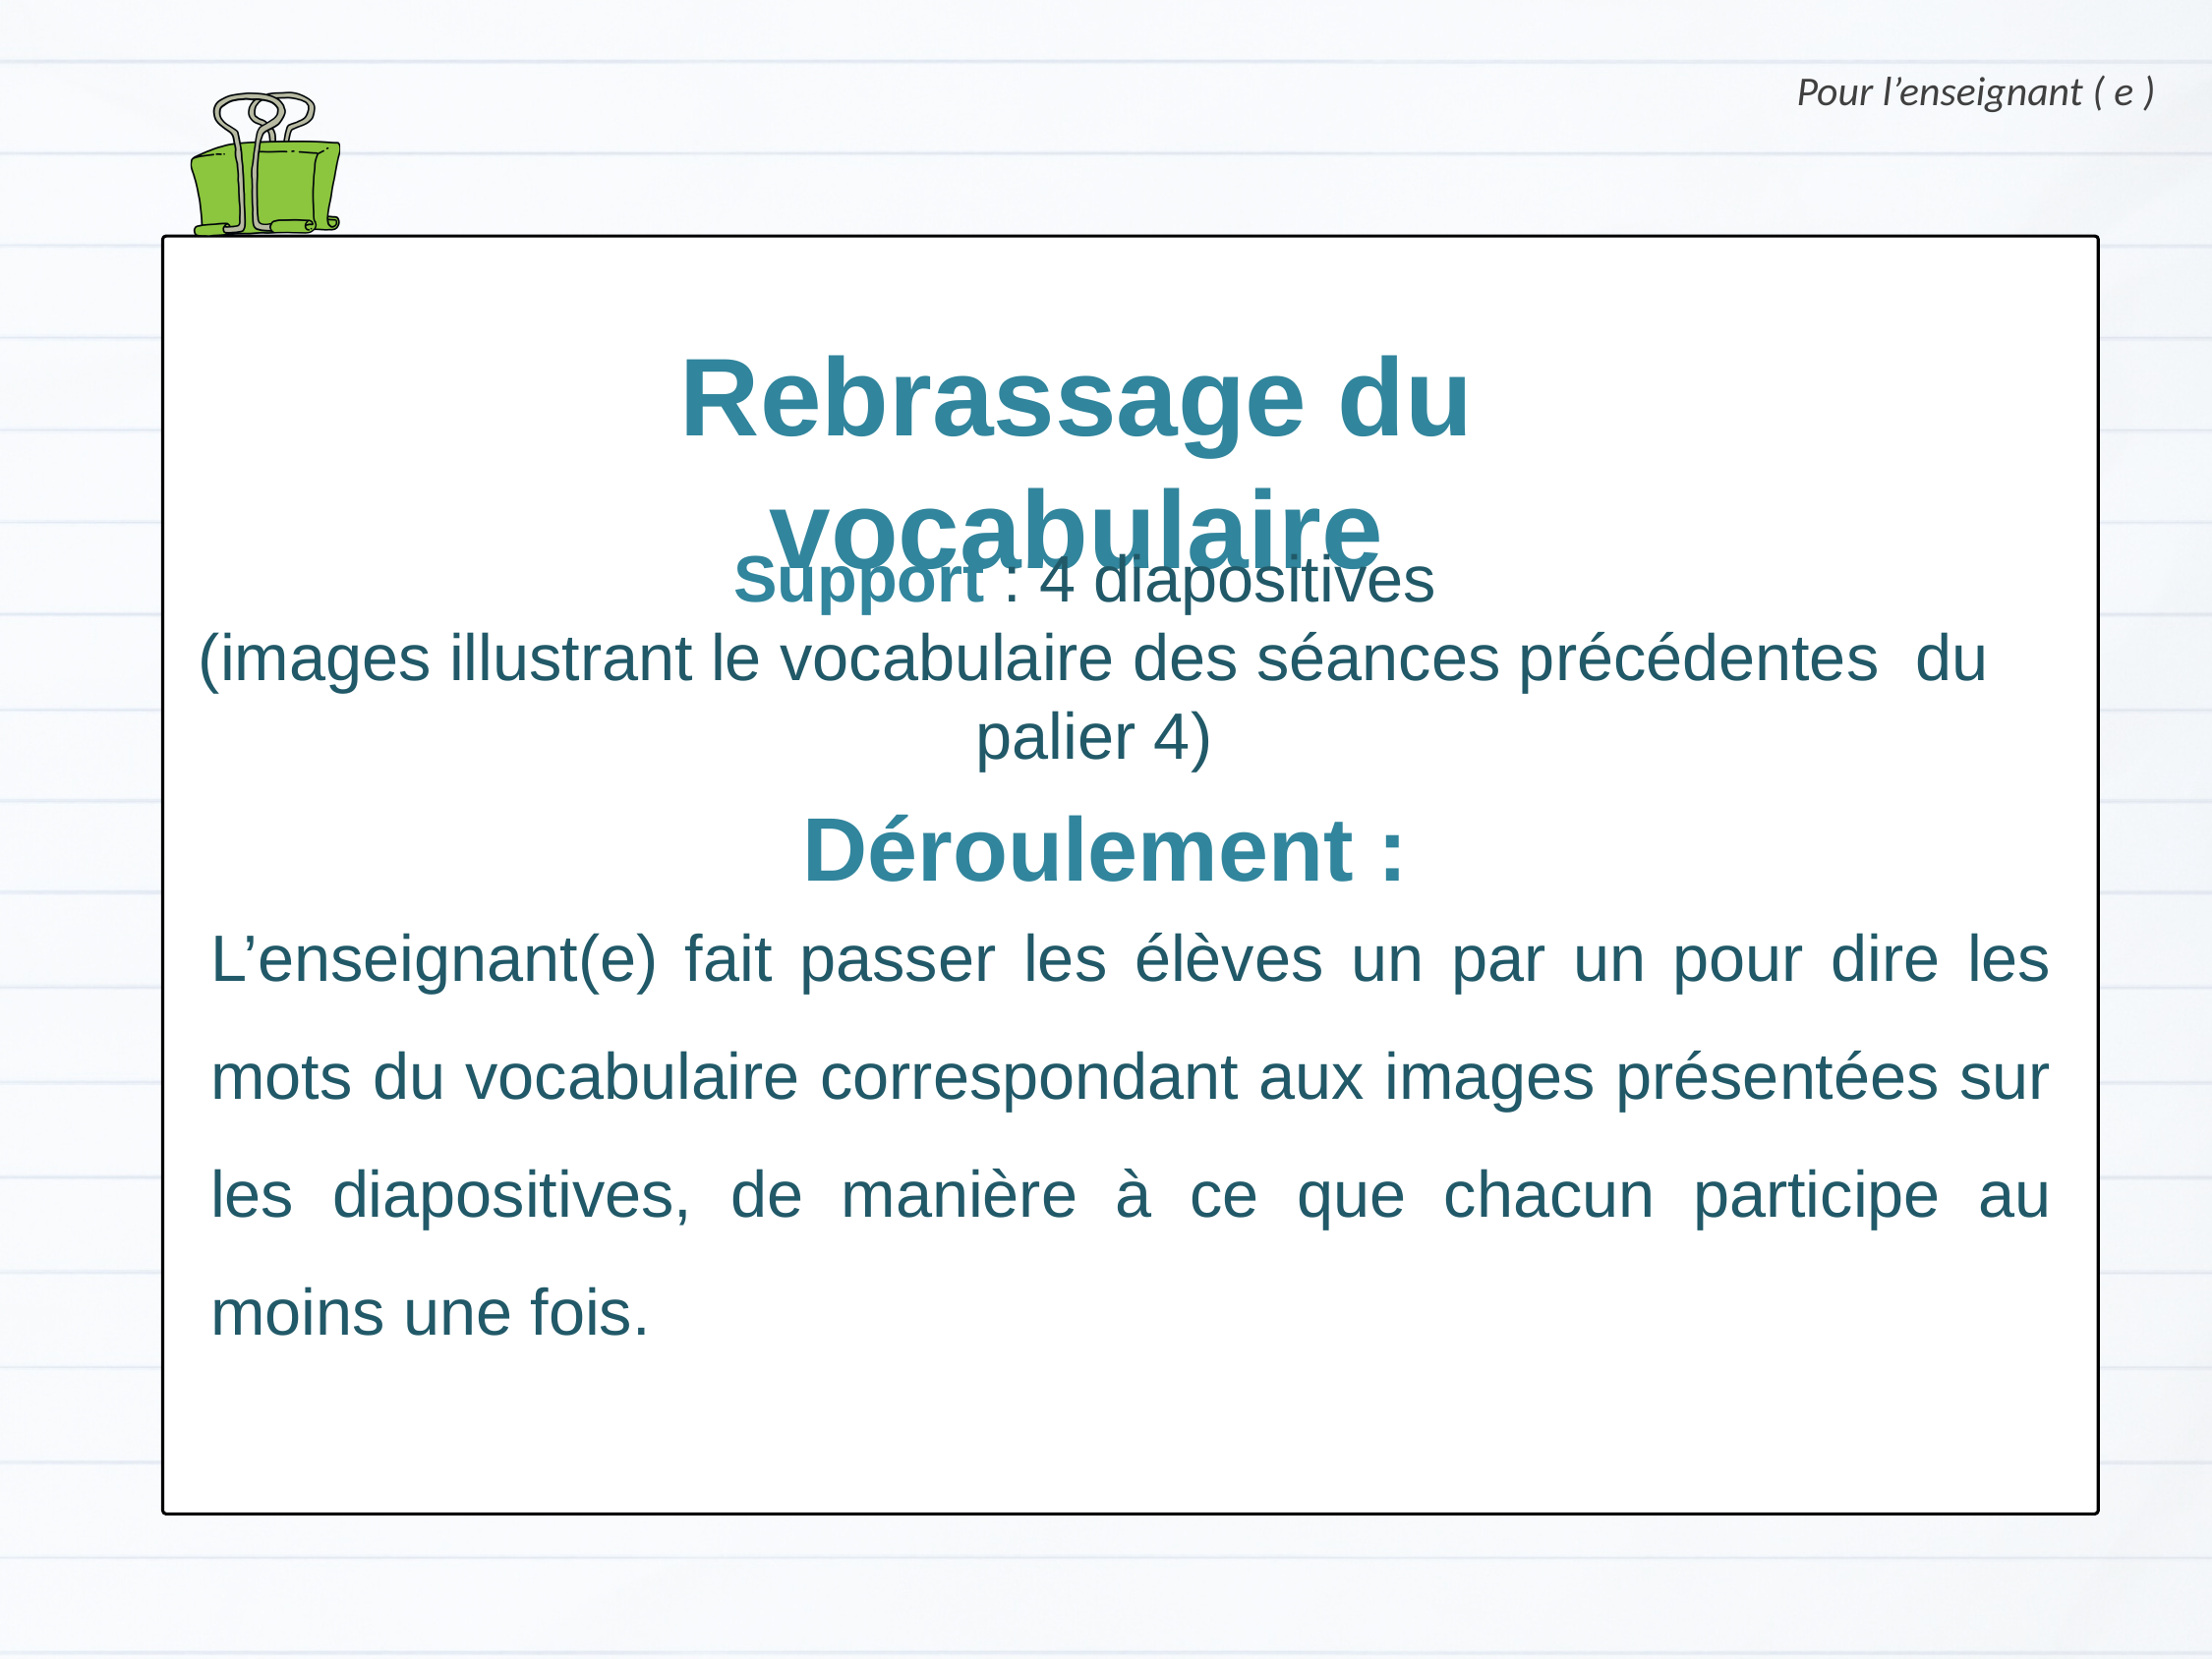

Pour l’enseignant ( e )

Rebrassage du vocabulaire

Support : 4 diapositives
(images illustrant le vocabulaire des séances précédentes  du palier 4)

Déroulement :

L’enseignant(e) fait passer les élèves un par un pour dire les mots du vocabulaire correspondant aux images présentées sur les diapositives, de manière à ce que chacun participe au moins une fois.
Version provisoire pour la formation des enseignants